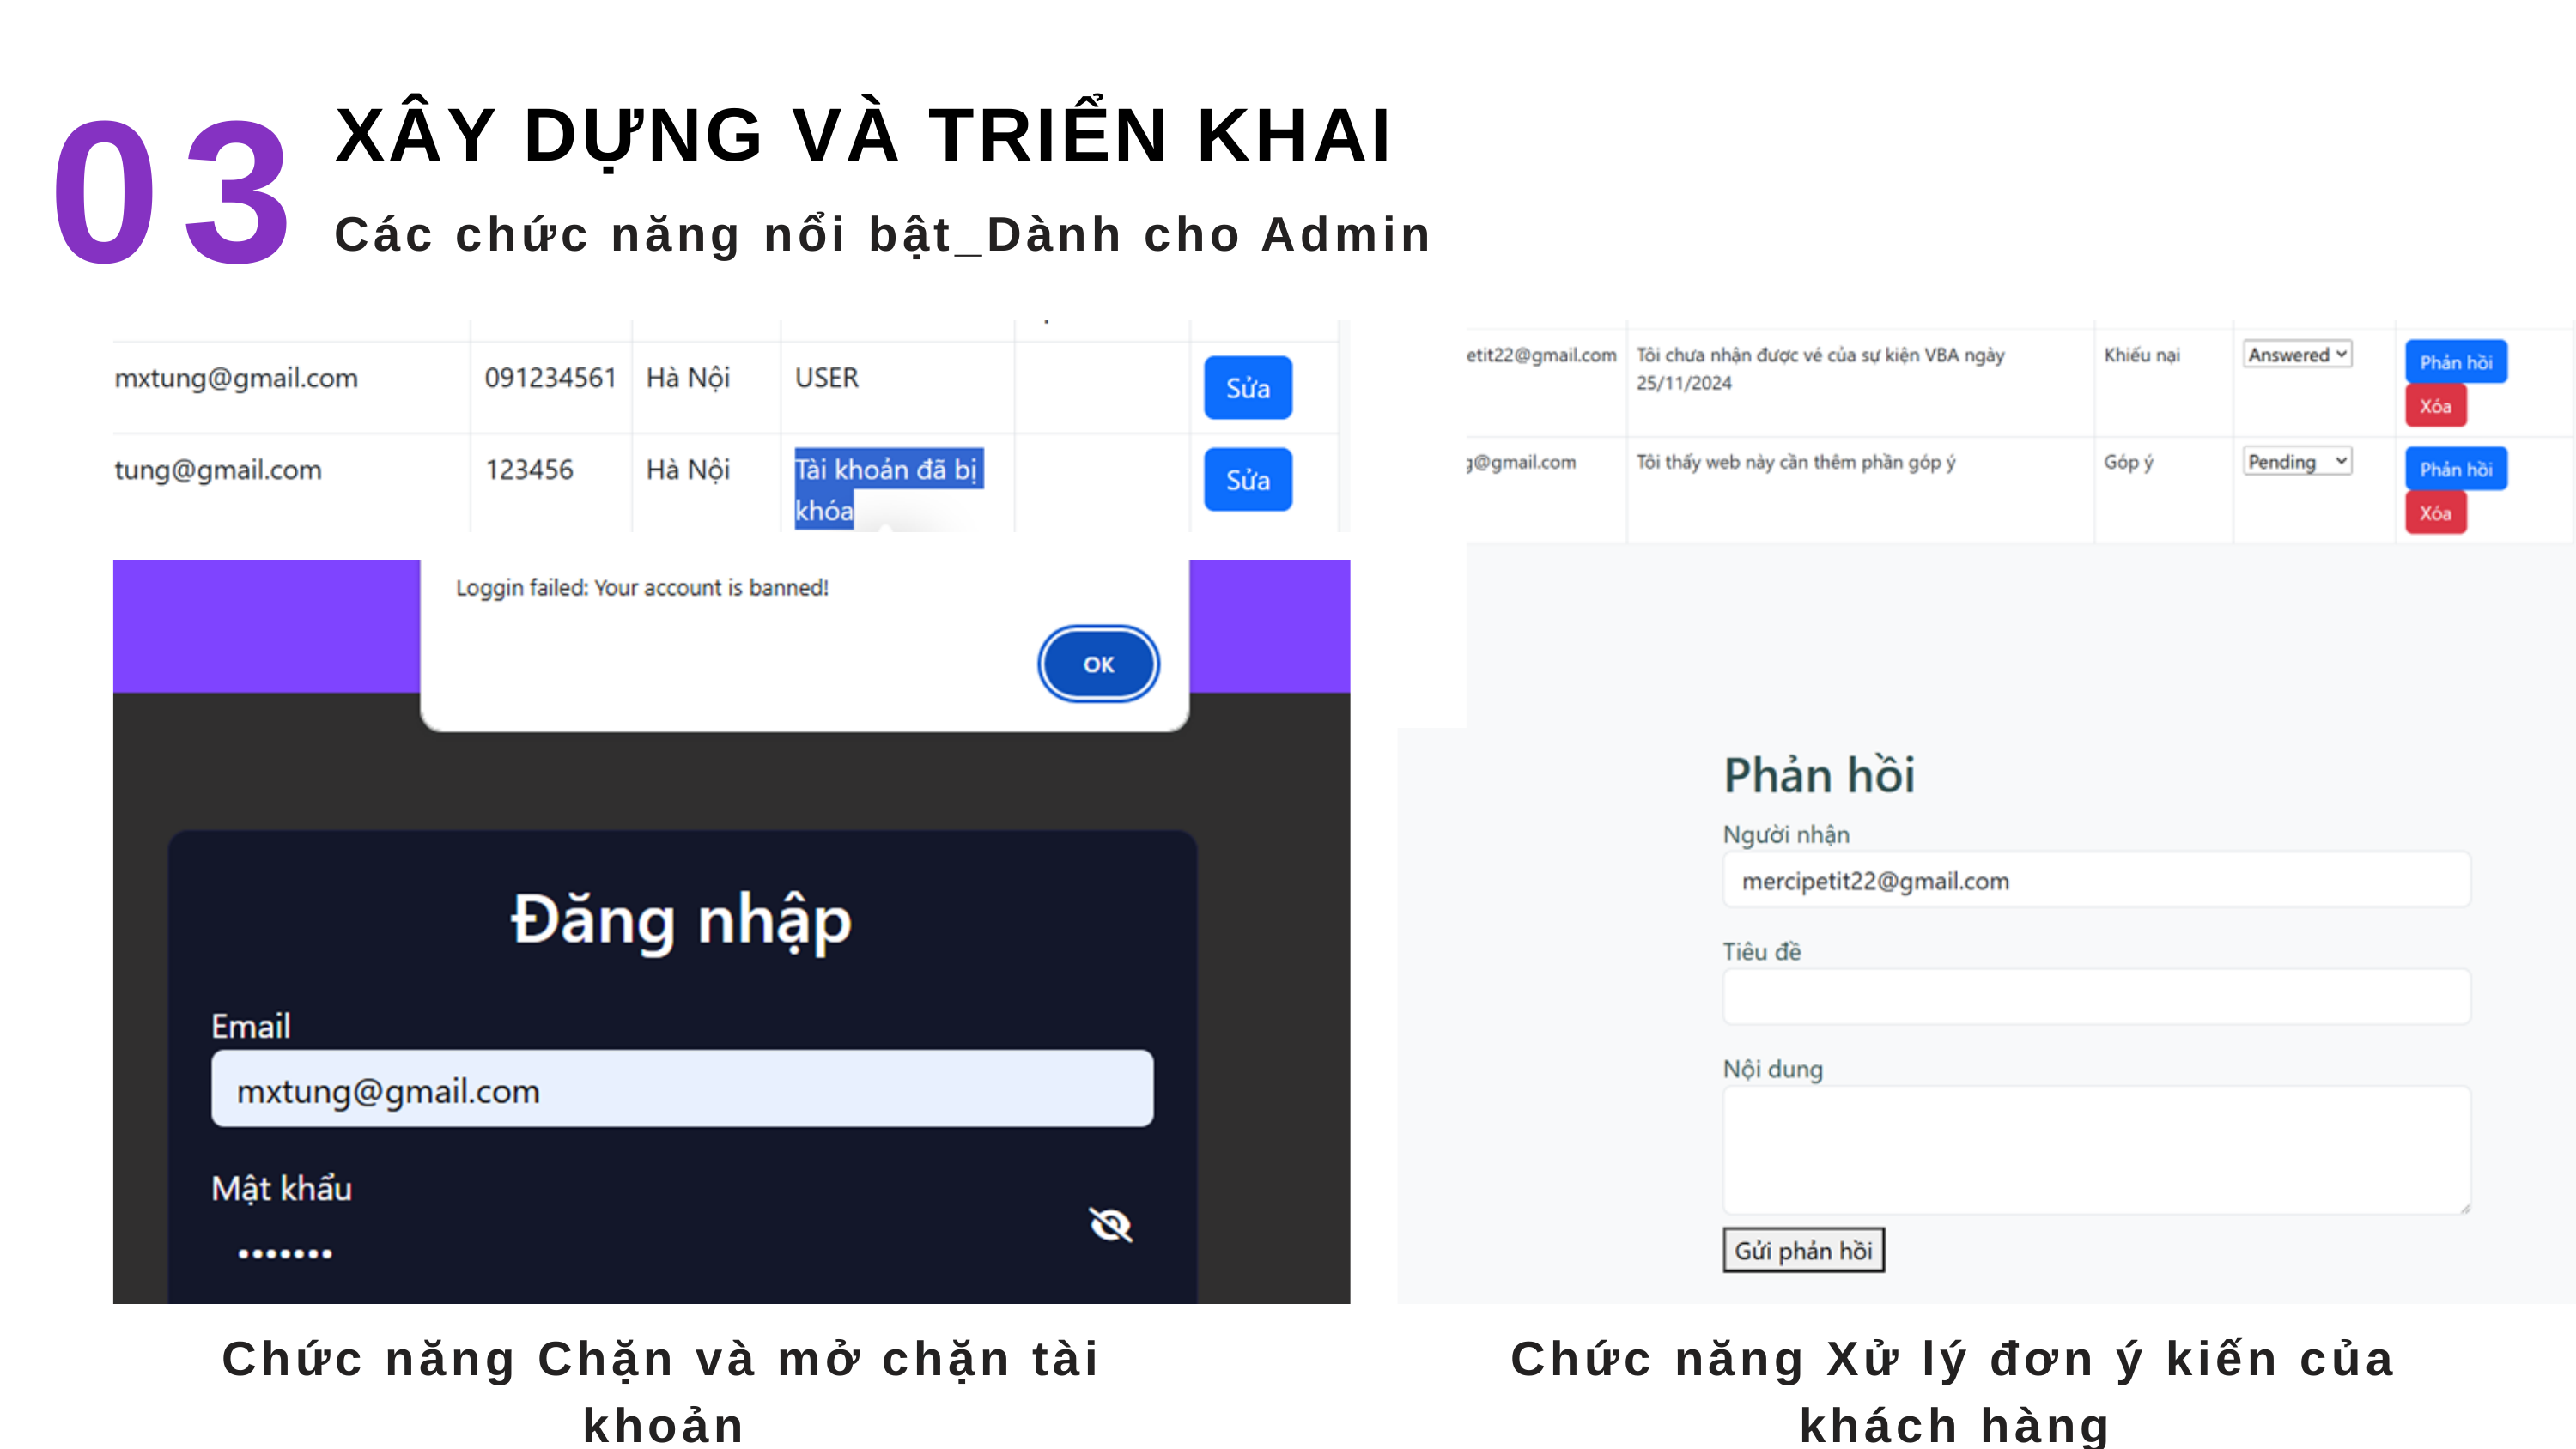

03
XÂY DỰNG VÀ TRIỂN KHAI
Các chức năng nổi bật_Dành cho Admin

Chức năng Chặn và mở chặn tài khoản
Chức năng Xử lý đơn ý kiến của khách hàng